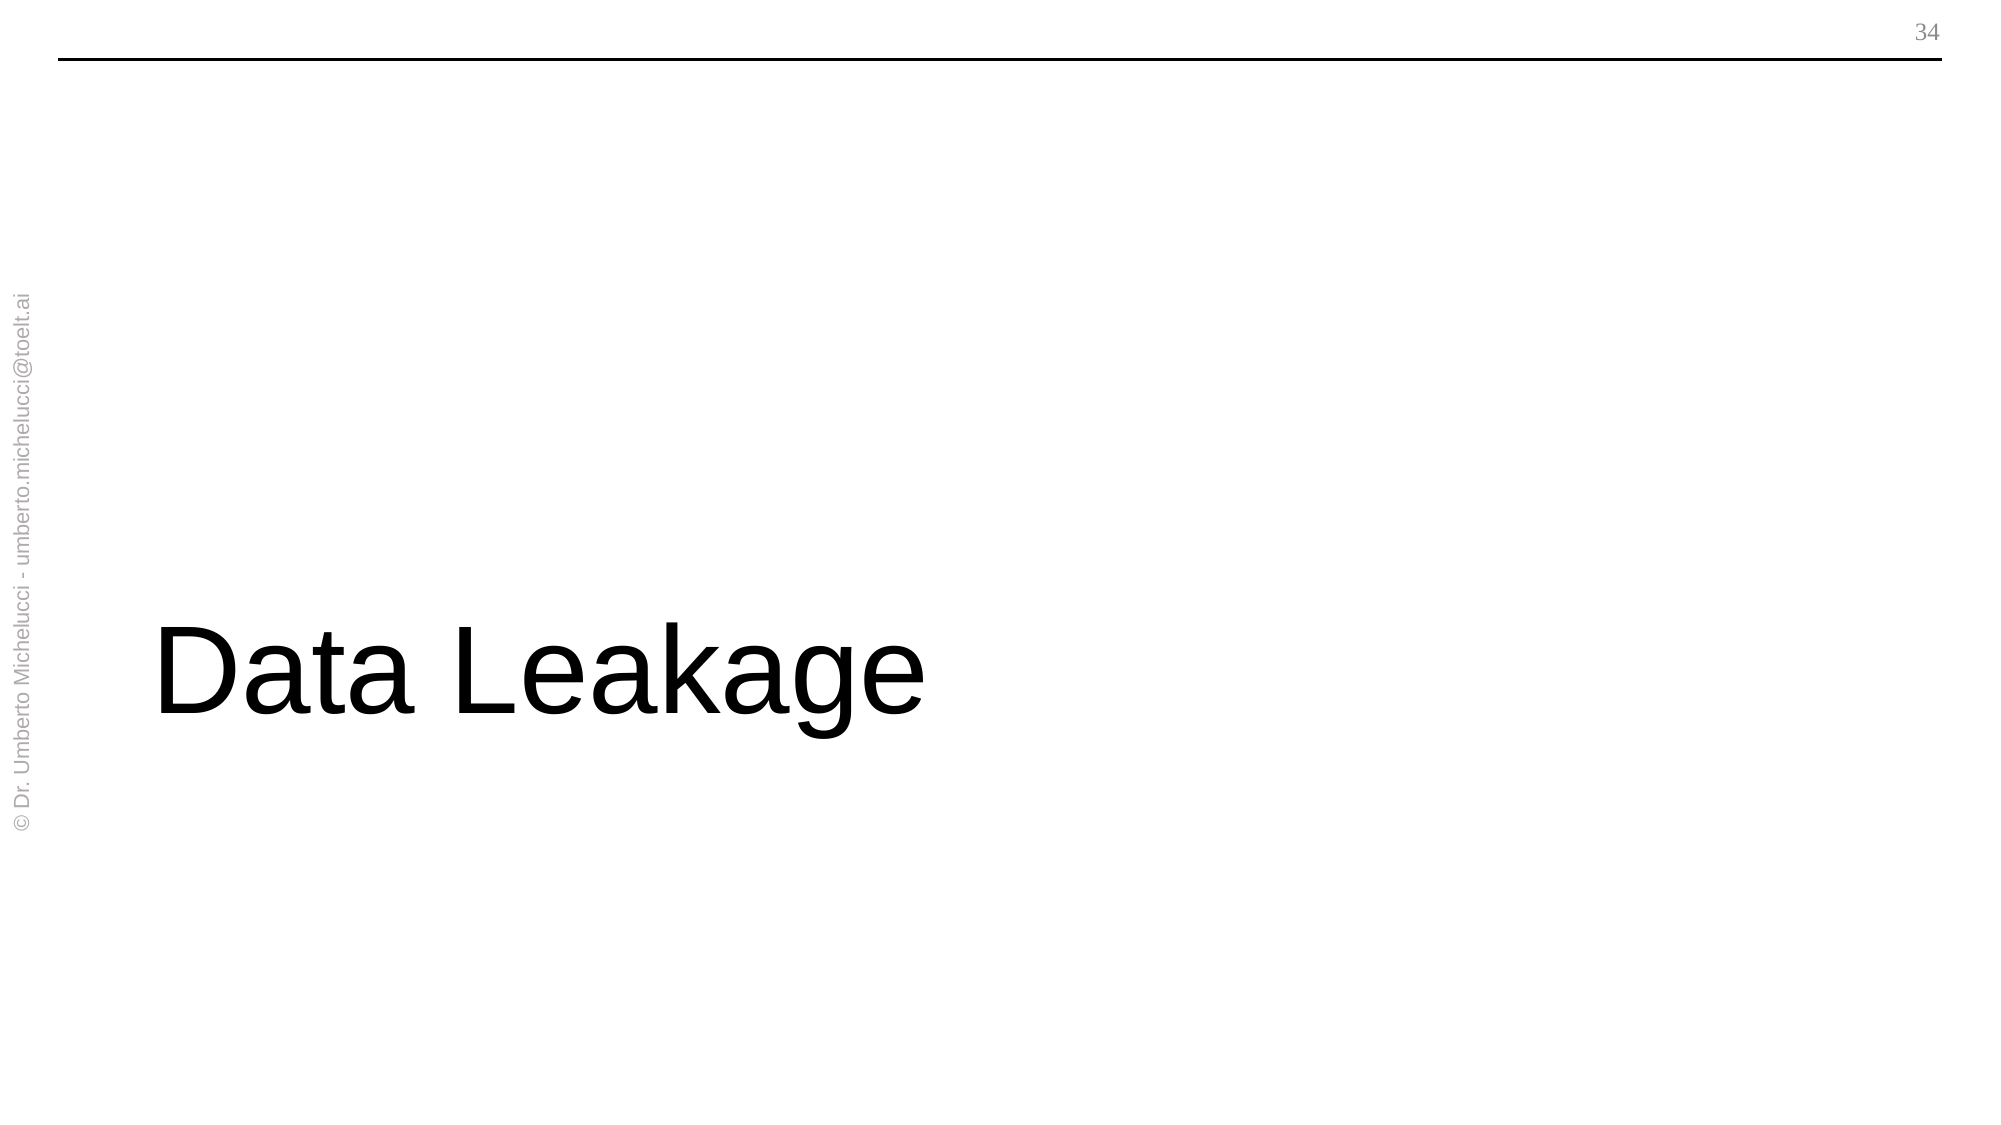

# Data Leakage
© Dr. Umberto Michelucci - umberto.michelucci@toelt.ai